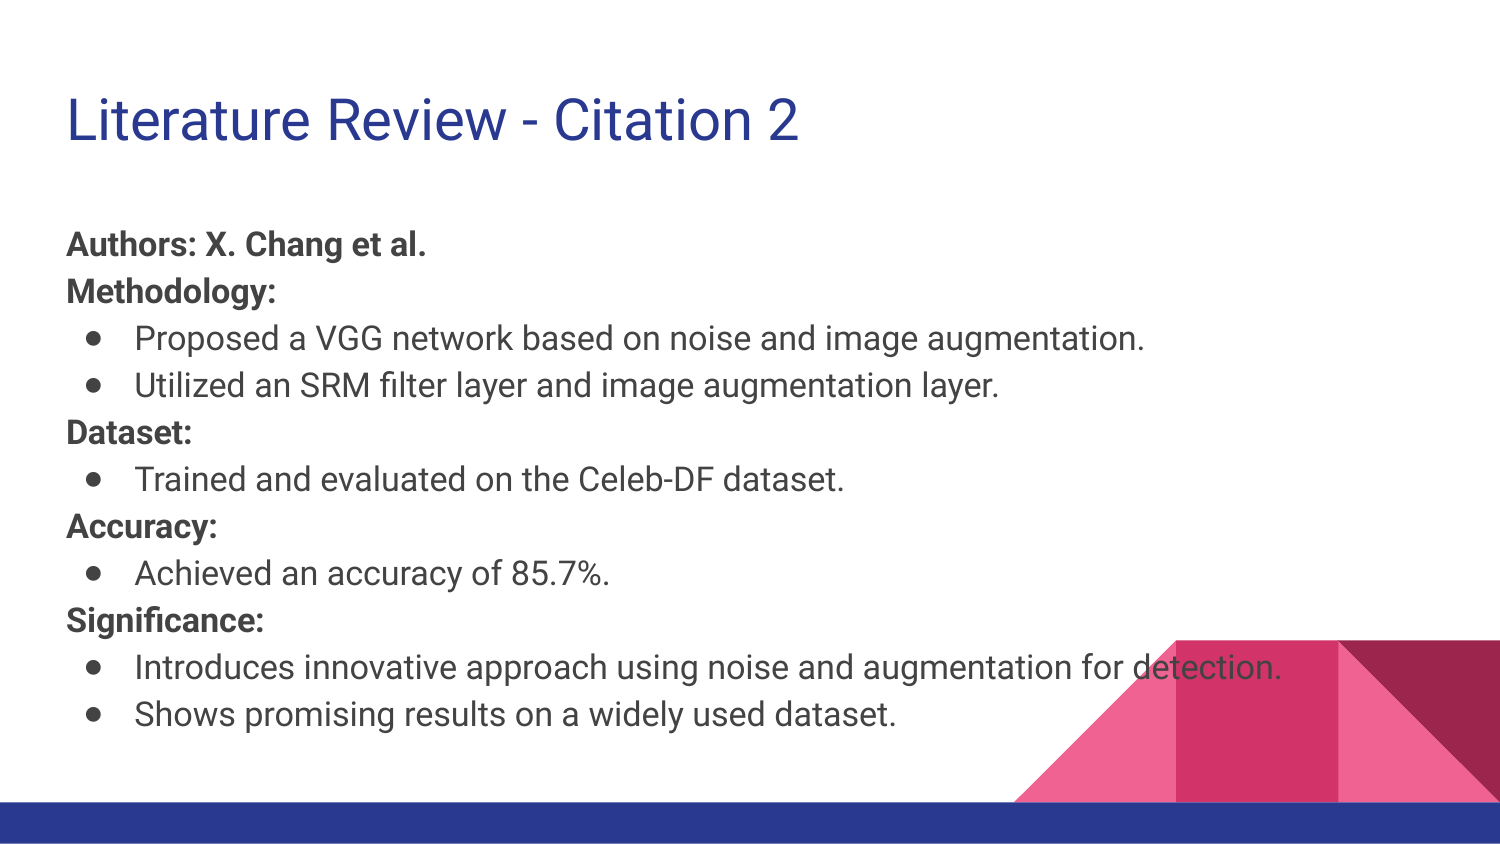

# Literature Review - Citation 2
Authors: X. Chang et al.
Methodology:
Proposed a VGG network based on noise and image augmentation.
Utilized an SRM filter layer and image augmentation layer.
Dataset:
Trained and evaluated on the Celeb-DF dataset.
Accuracy:
Achieved an accuracy of 85.7%.
Significance:
Introduces innovative approach using noise and augmentation for detection.
Shows promising results on a widely used dataset.